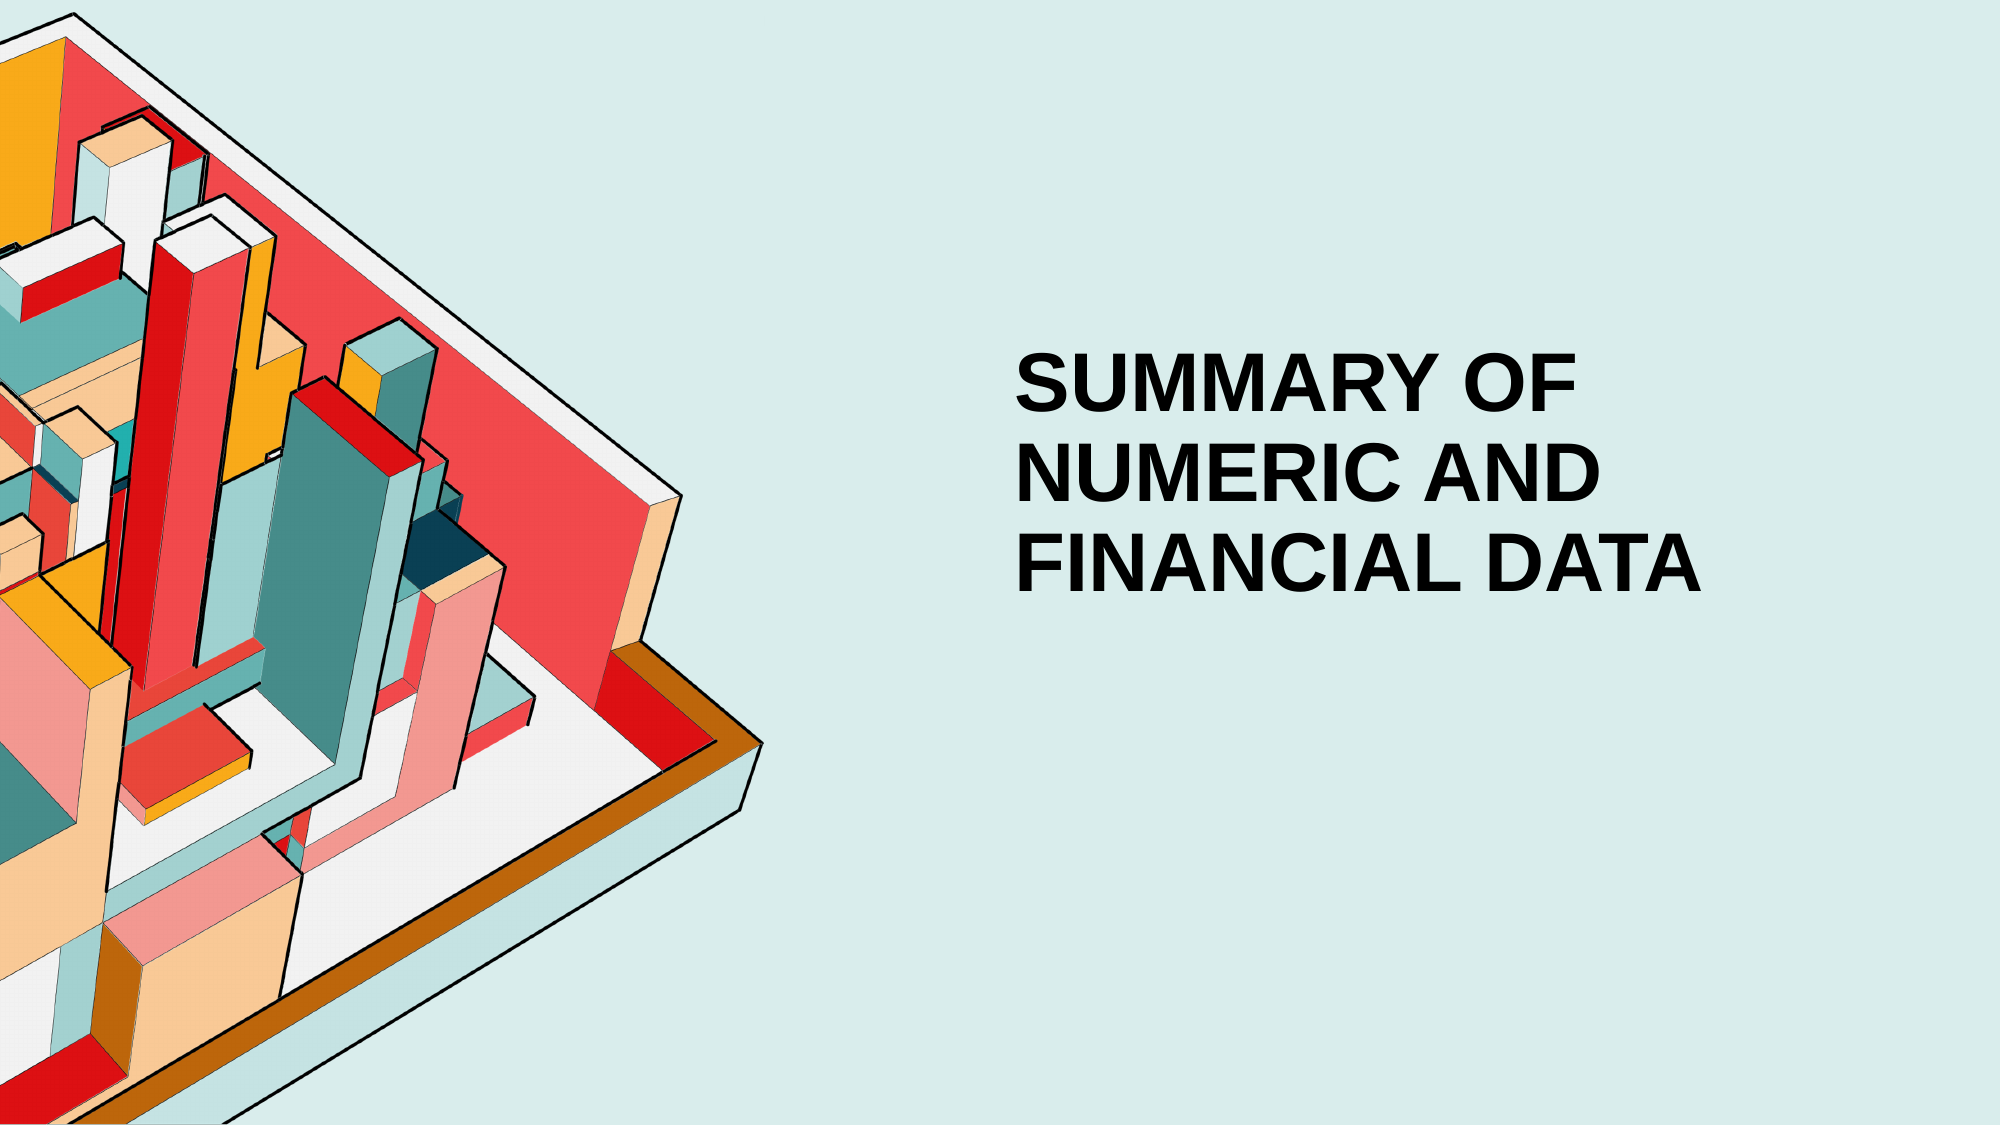

# Summary of Numeric and Financial Data